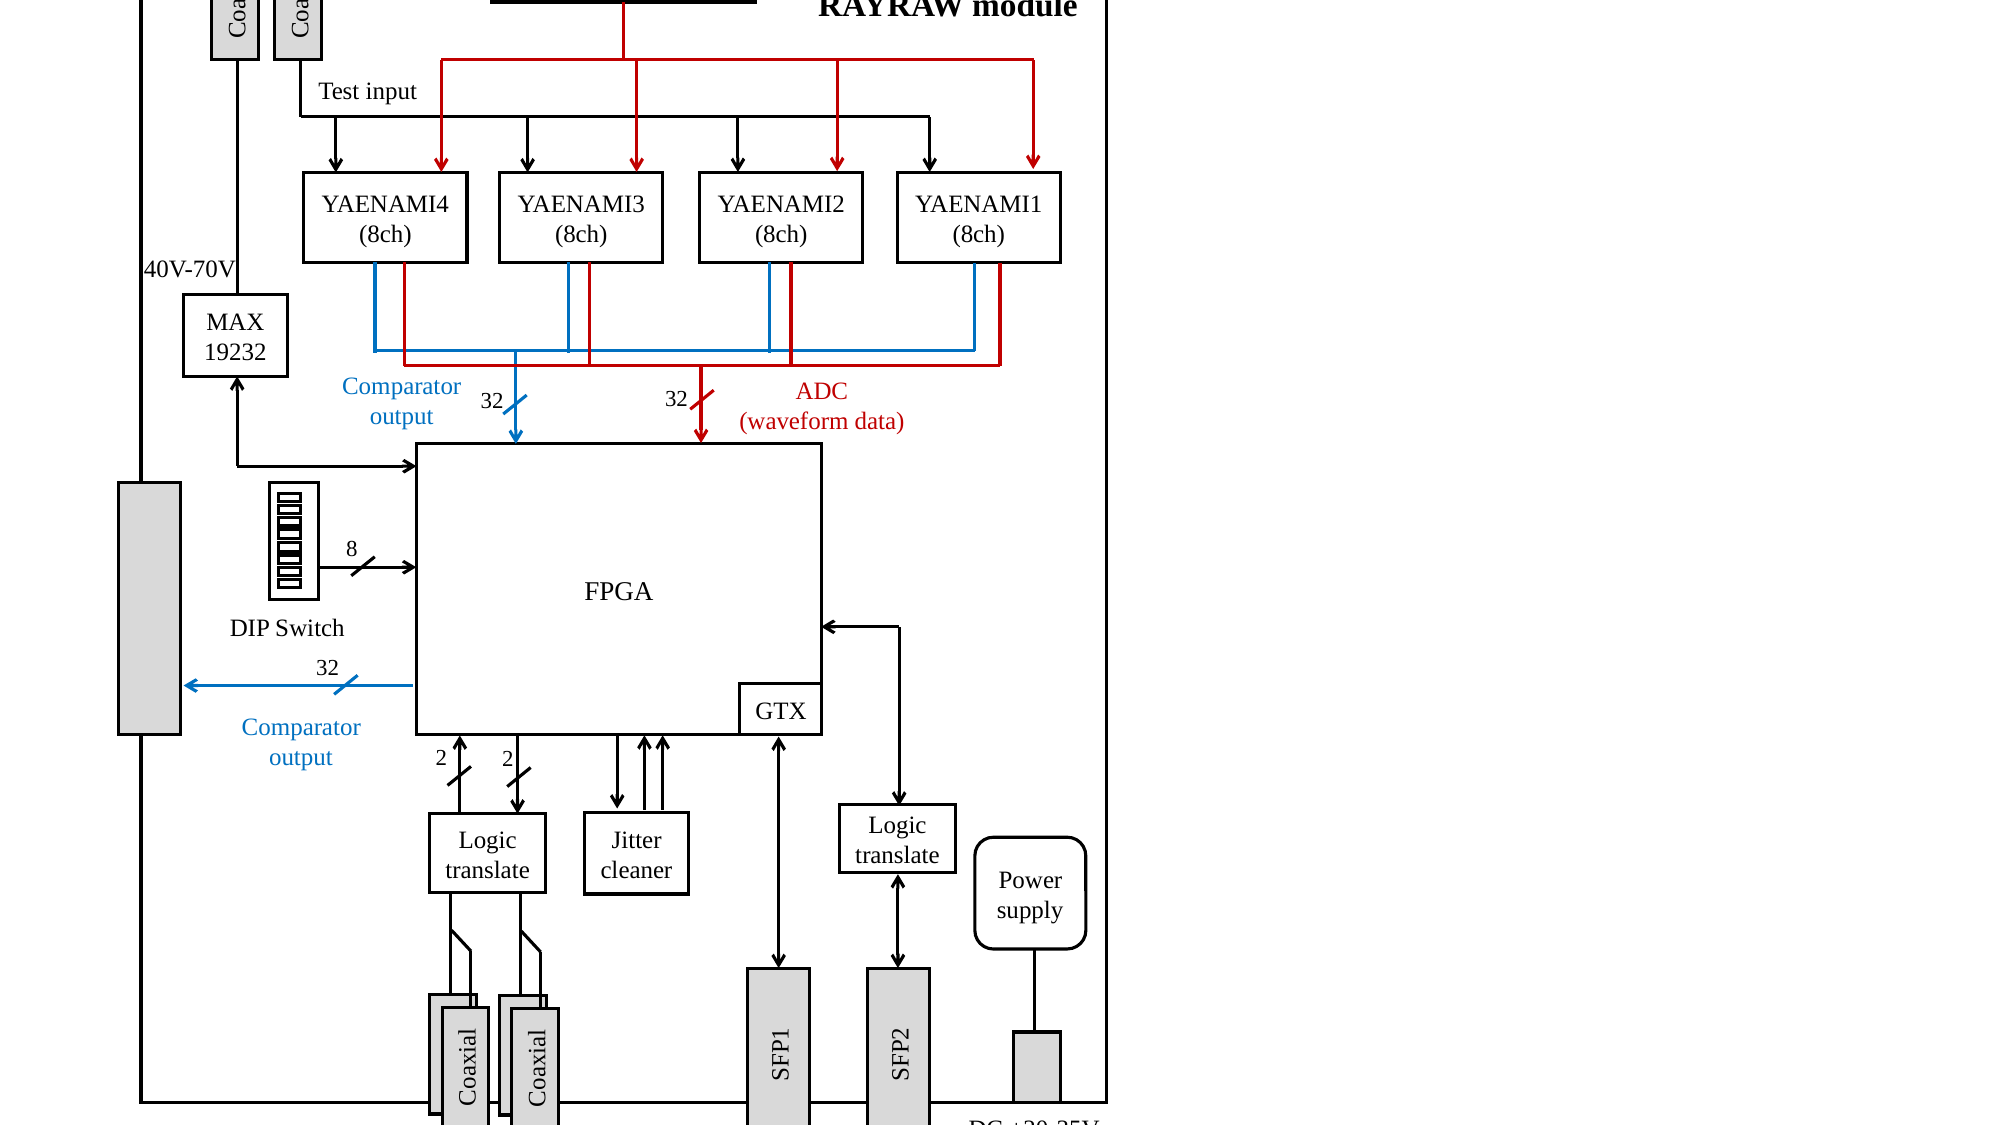

MPPC input

RAYRAW module
Coaxial
Coaxial
Test input
YAENAMI4
(8ch)
YAENAMI3
(8ch)
YAENAMI2
(8ch)
YAENAMI1
(8ch)
40V-70V
MAX
19232
Comparator
output
ADC
(waveform data)
32
32
FPGA

8

DIP Switch
32
GTX
Comparator
output
2
2
Logic
translate
Jitter
cleaner
Logic
translate
Power
supply
SFP1
SFP2
Coaxial
Coaxial

Coaxial
Coaxial
DC +20-35V
NIM　IO